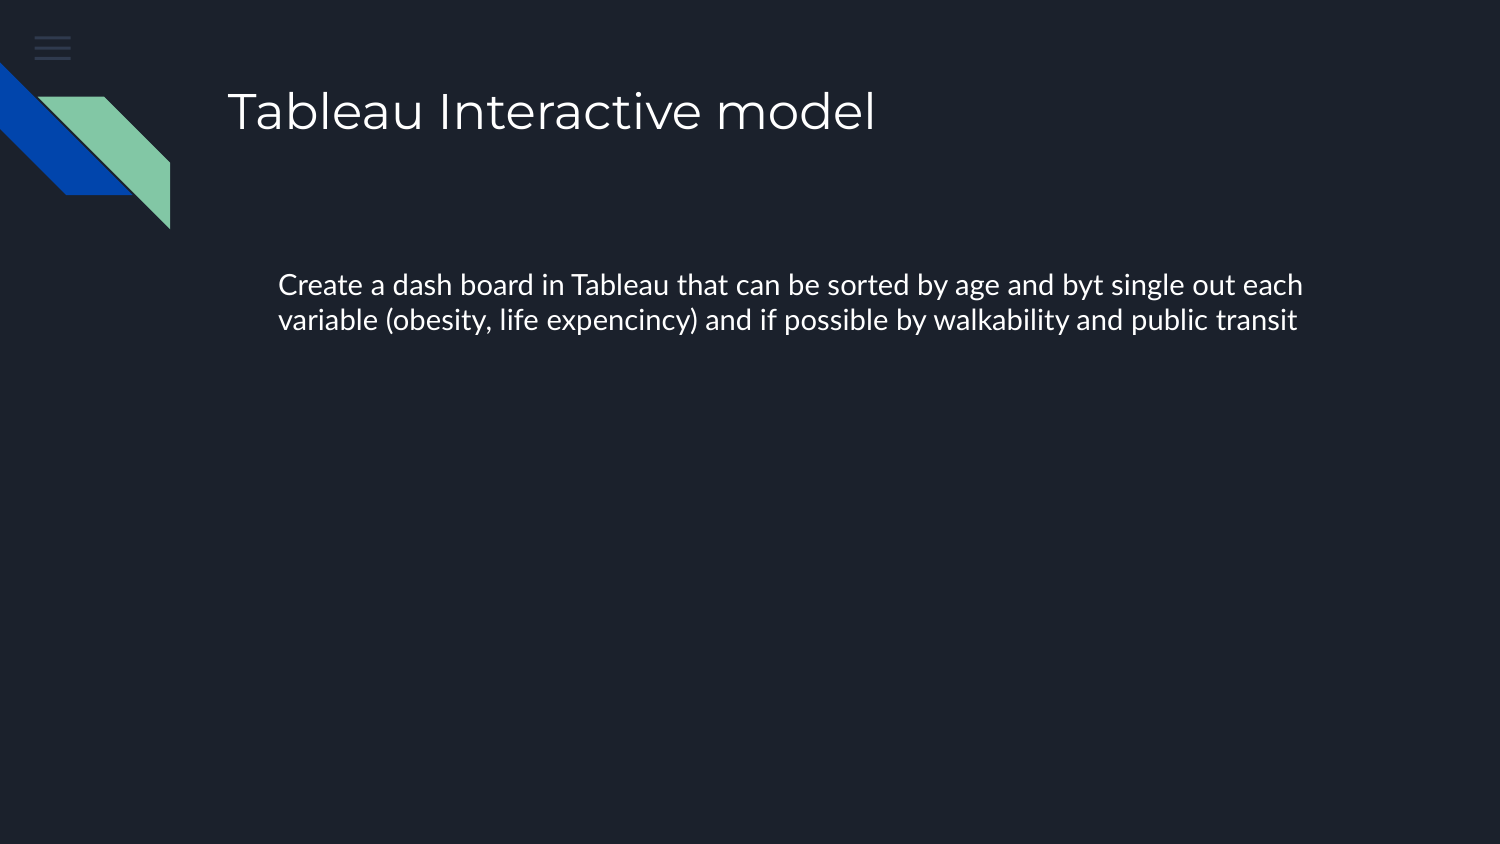

# Tableau Interactive model
Create a dash board in Tableau that can be sorted by age and byt single out each variable (obesity, life expencincy) and if possible by walkability and public transit